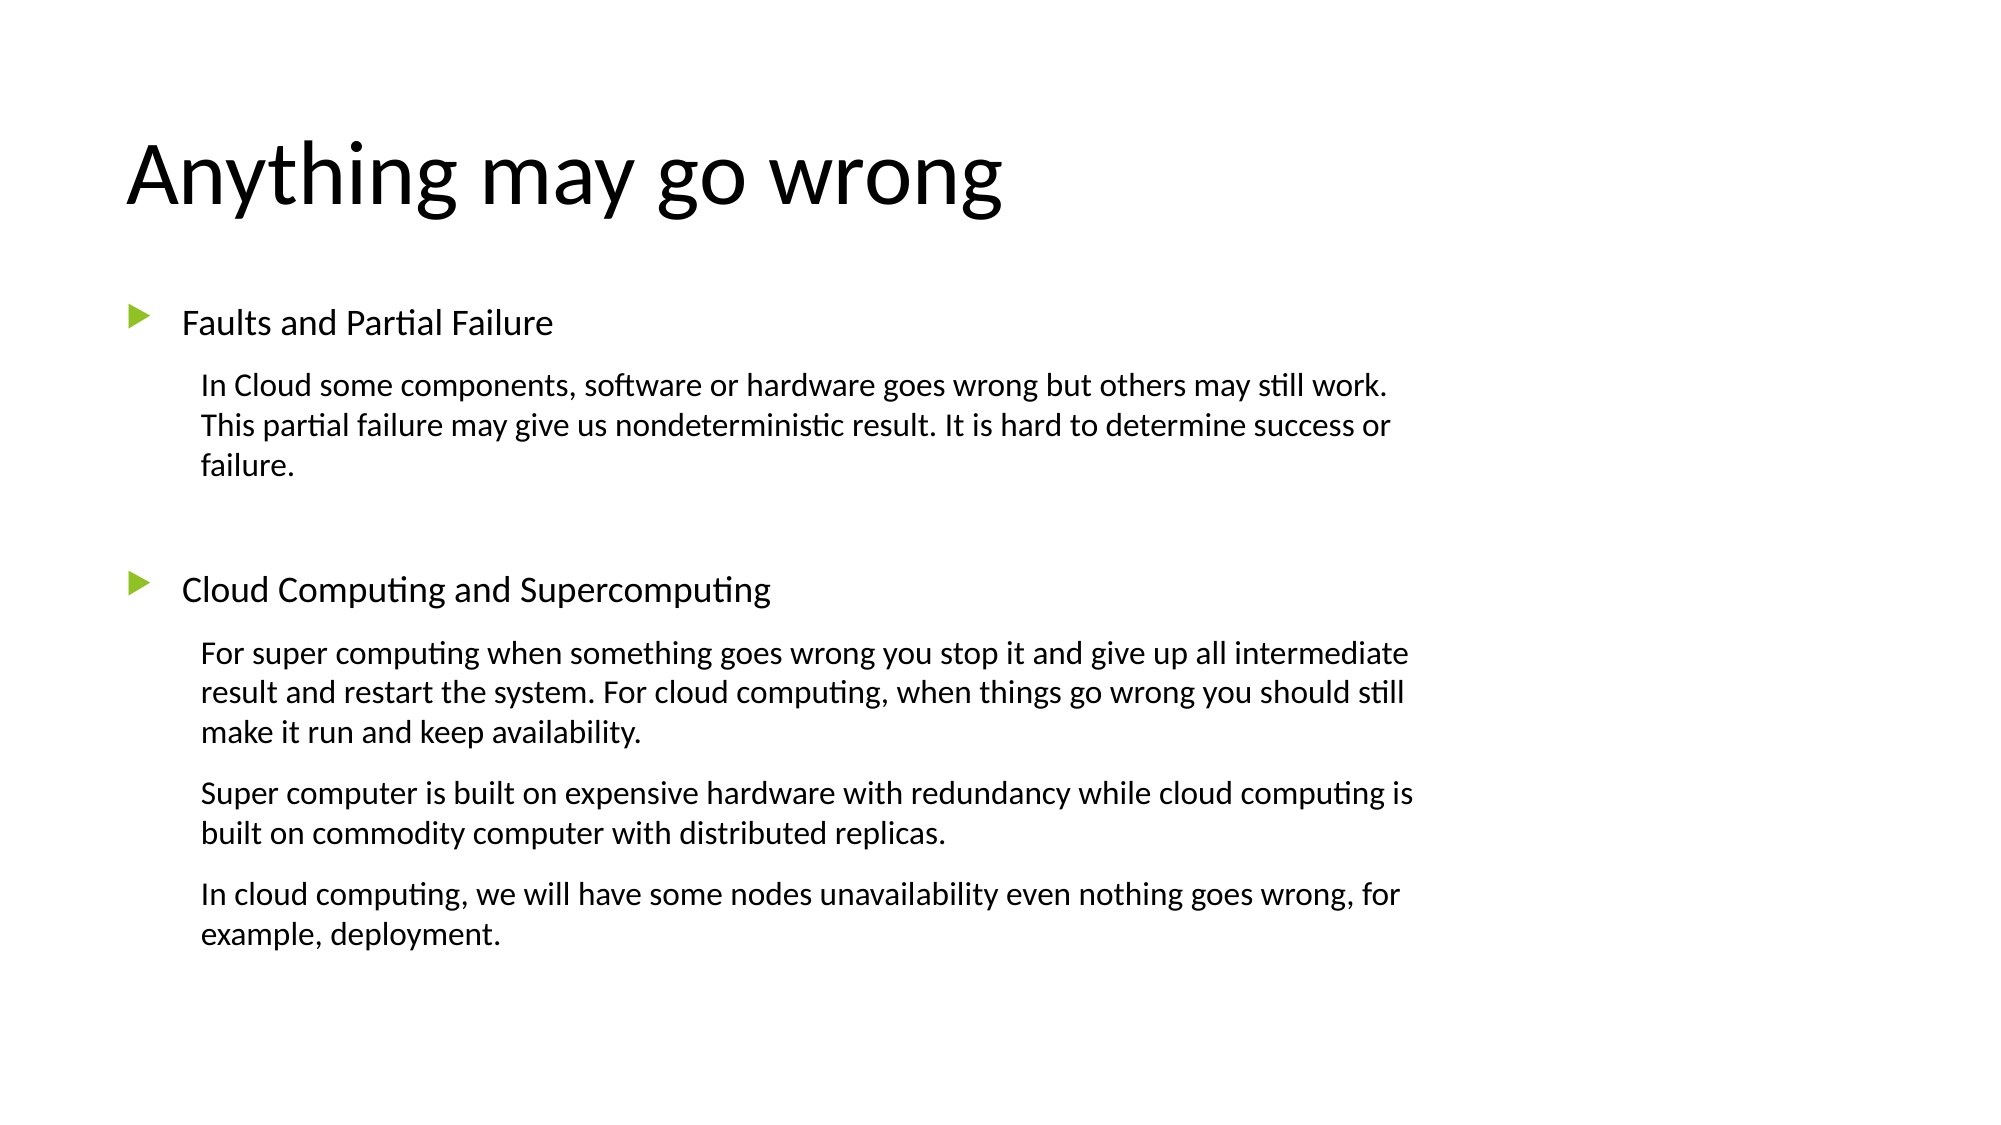

# Anything may go wrong
Faults and Partial Failure
In Cloud some components, software or hardware goes wrong but others may still work. This partial failure may give us nondeterministic result. It is hard to determine success or failure.

Cloud Computing and Supercomputing
For super computing when something goes wrong you stop it and give up all intermediate result and restart the system. For cloud computing, when things go wrong you should still make it run and keep availability.
Super computer is built on expensive hardware with redundancy while cloud computing is built on commodity computer with distributed replicas.
In cloud computing, we will have some nodes unavailability even nothing goes wrong, for example, deployment.